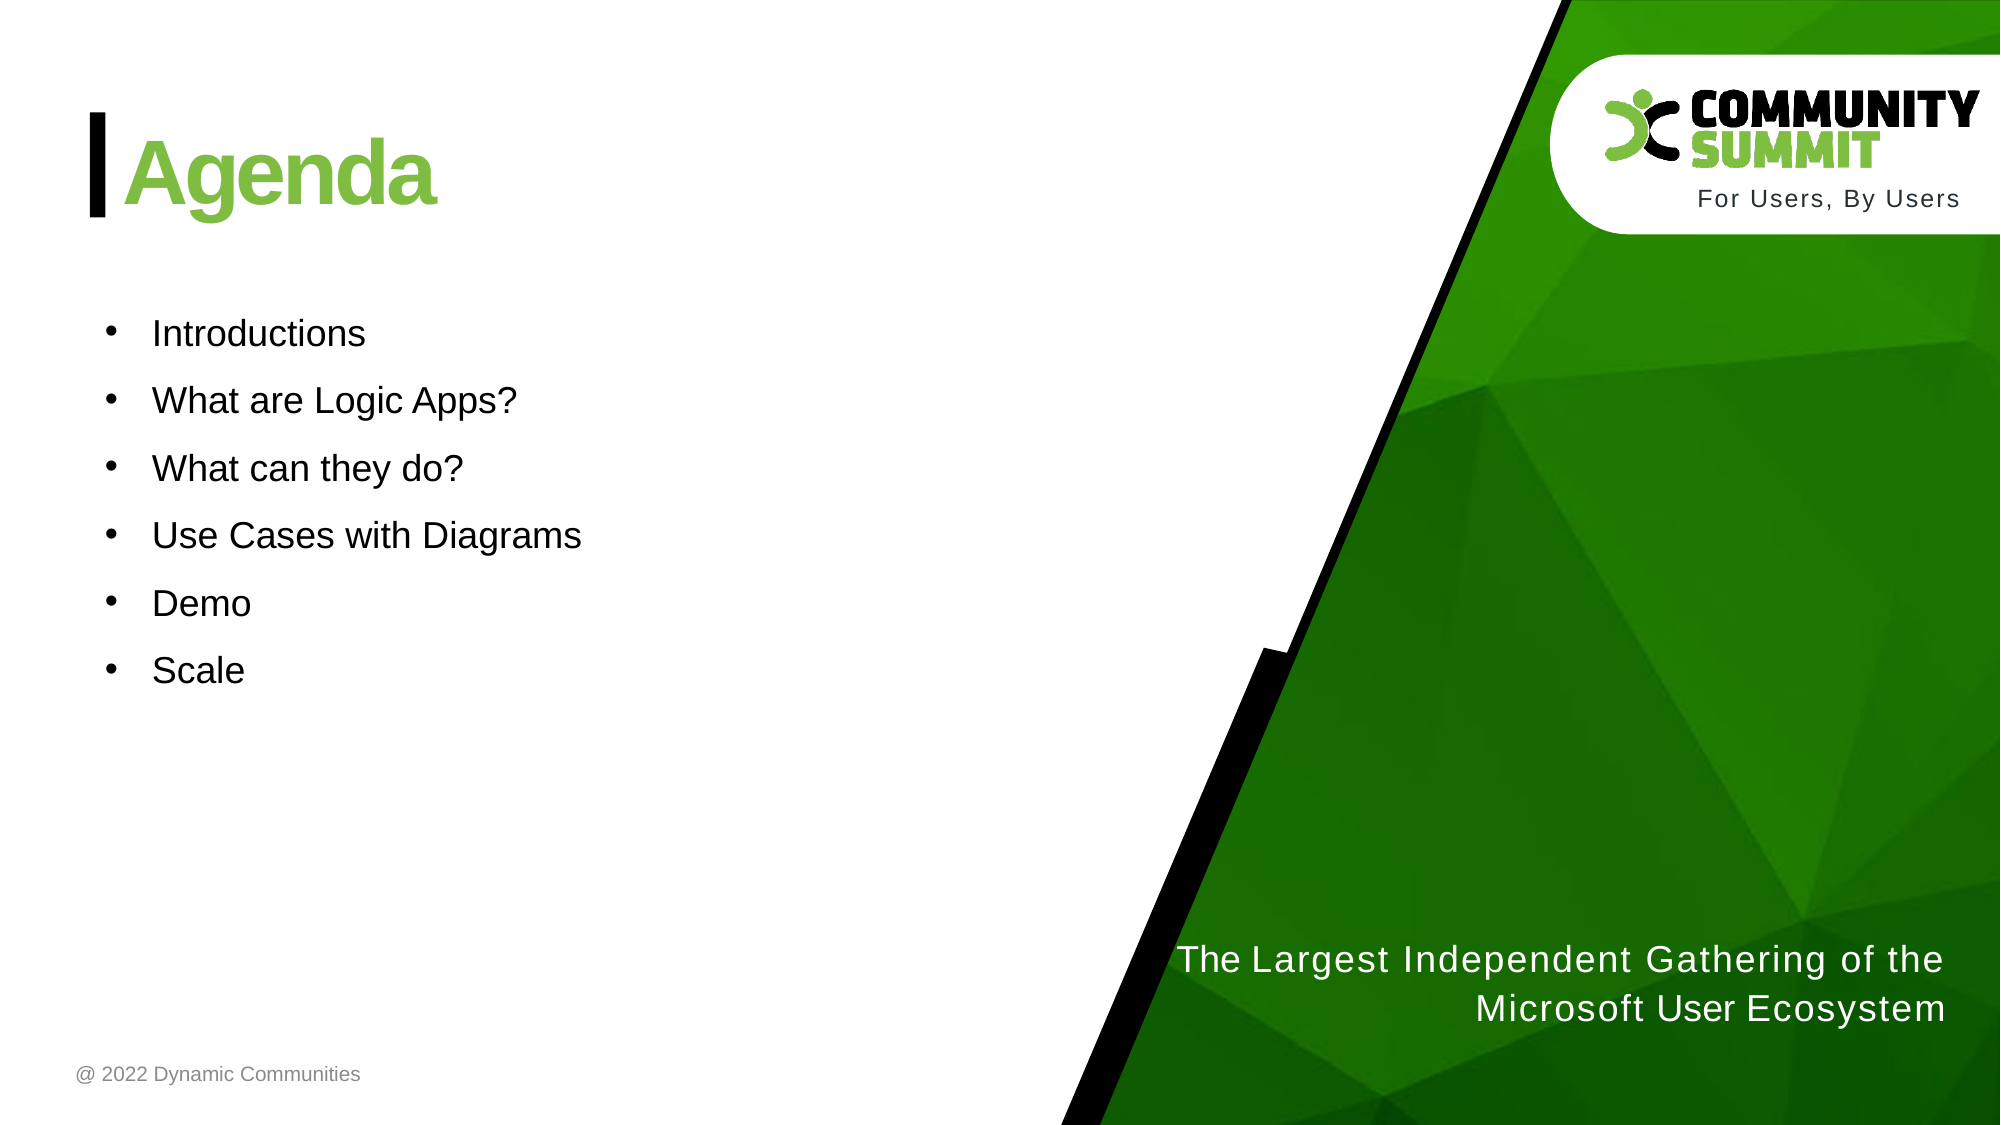

Introductions
What are Logic Apps?
What can they do?
Use Cases with Diagrams
Demo
Scale